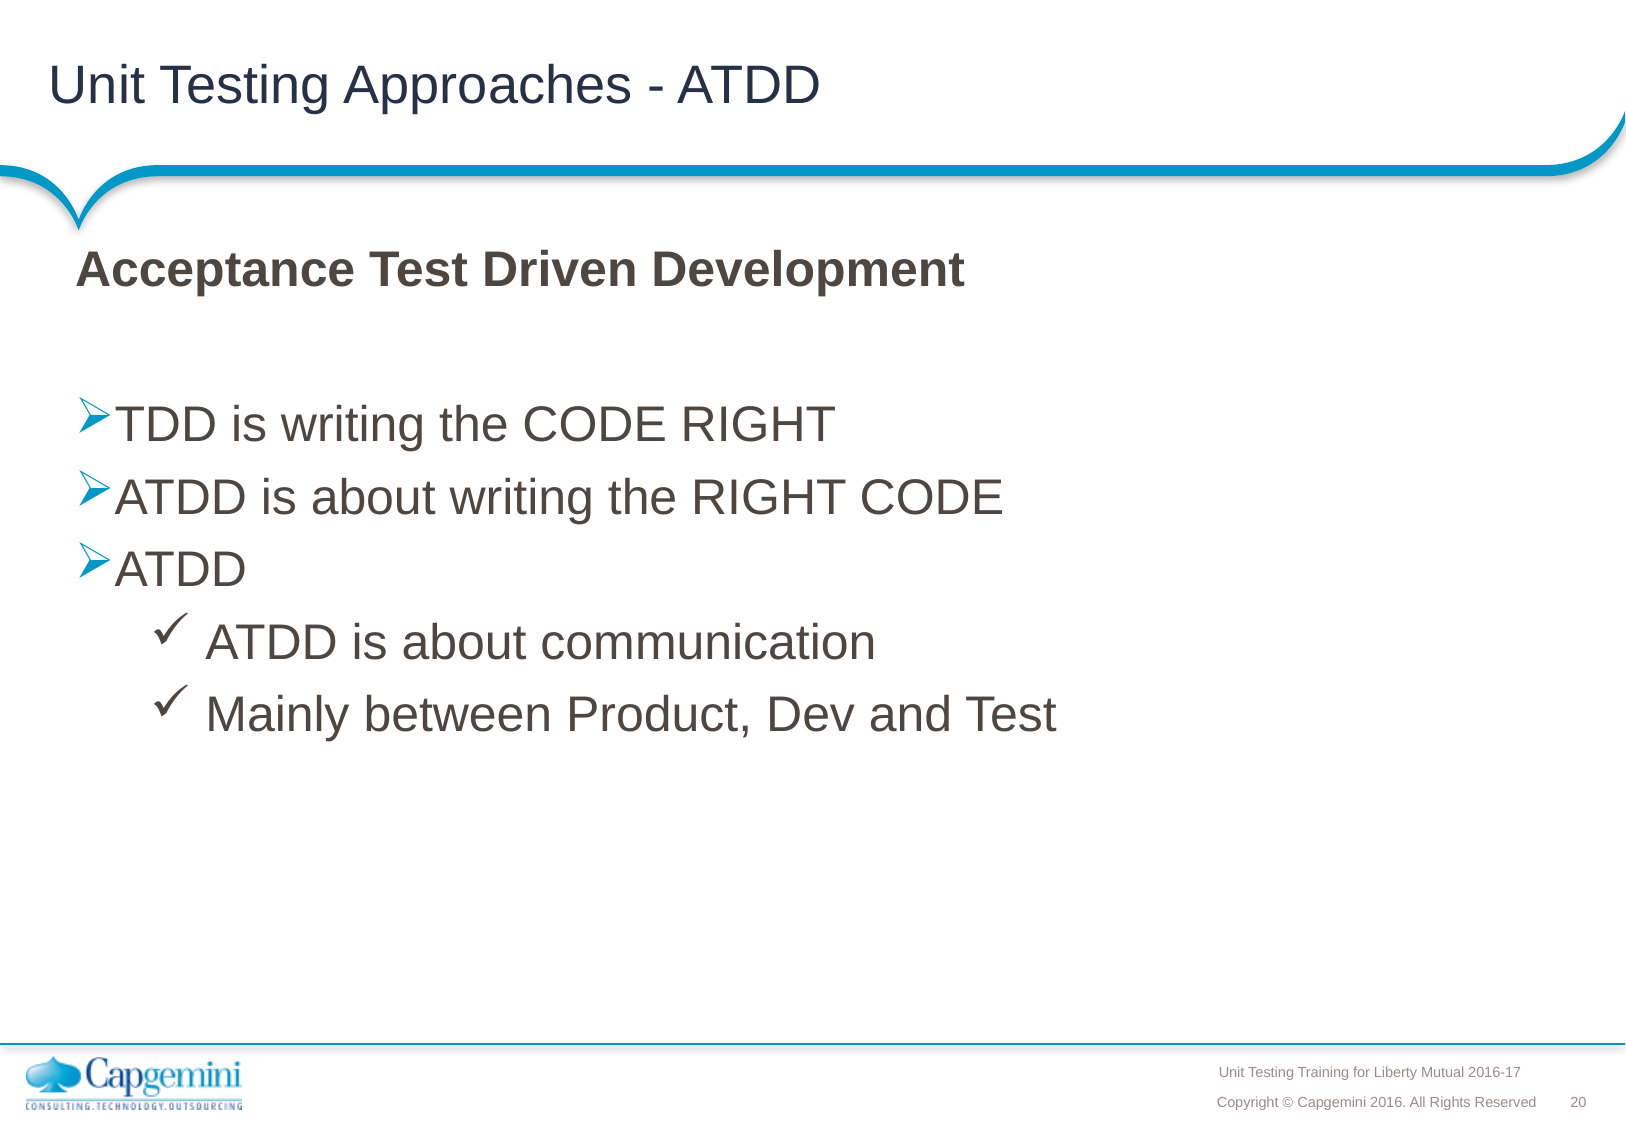

# Unit Testing Approaches - ATDD
Acceptance Test Driven Development

TDD is writing the CODE RIGHT
ATDD is about writing the RIGHT CODE
ATDD
 ATDD is about communication
 Mainly between Product, Dev and Test